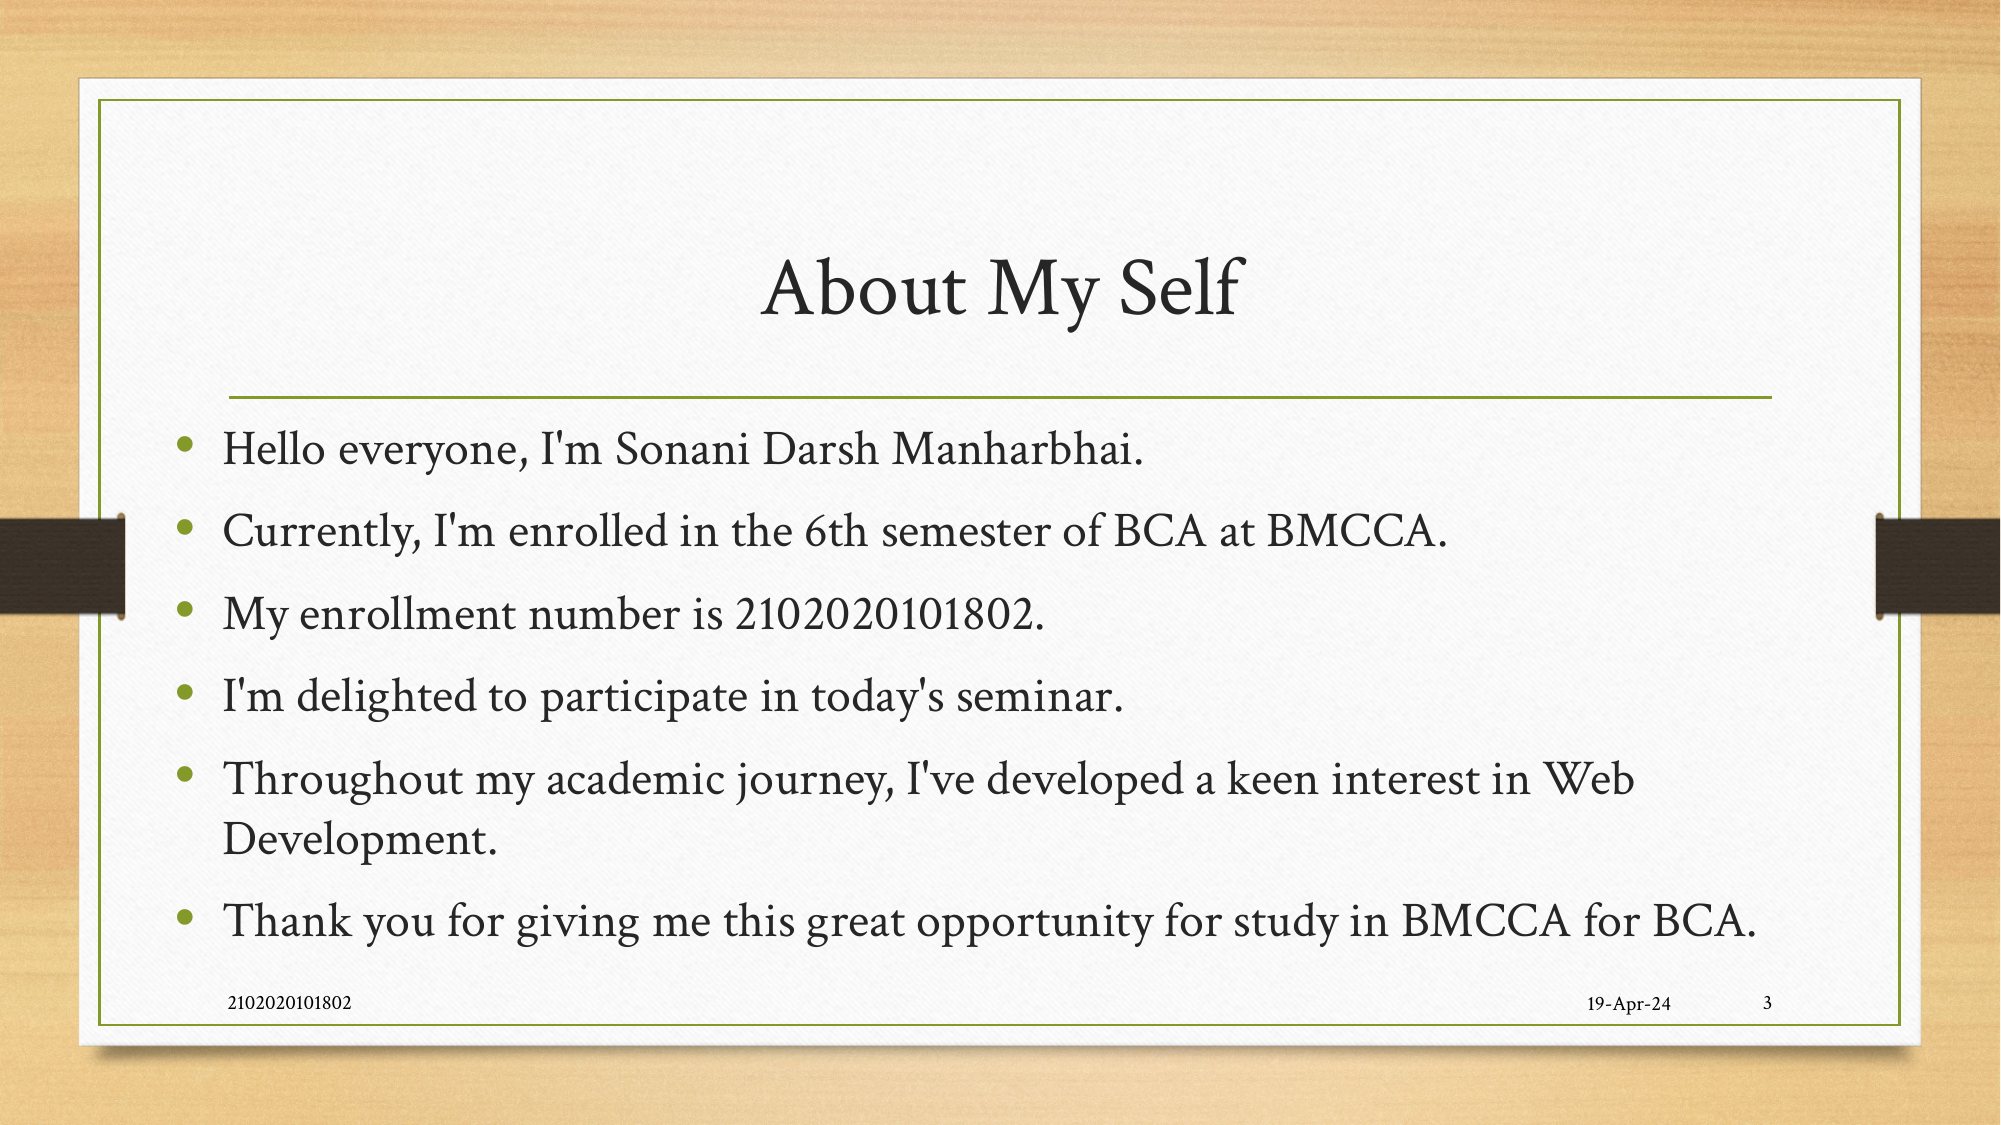

# About My Self
Hello everyone, I'm Sonani Darsh Manharbhai.
Currently, I'm enrolled in the 6th semester of BCA at BMCCA.
My enrollment number is 2102020101802.
I'm delighted to participate in today's seminar.
Throughout my academic journey, I've developed a keen interest in Web Development.
Thank you for giving me this great opportunity for study in BMCCA for BCA.
2102020101802
19-Apr-24
3